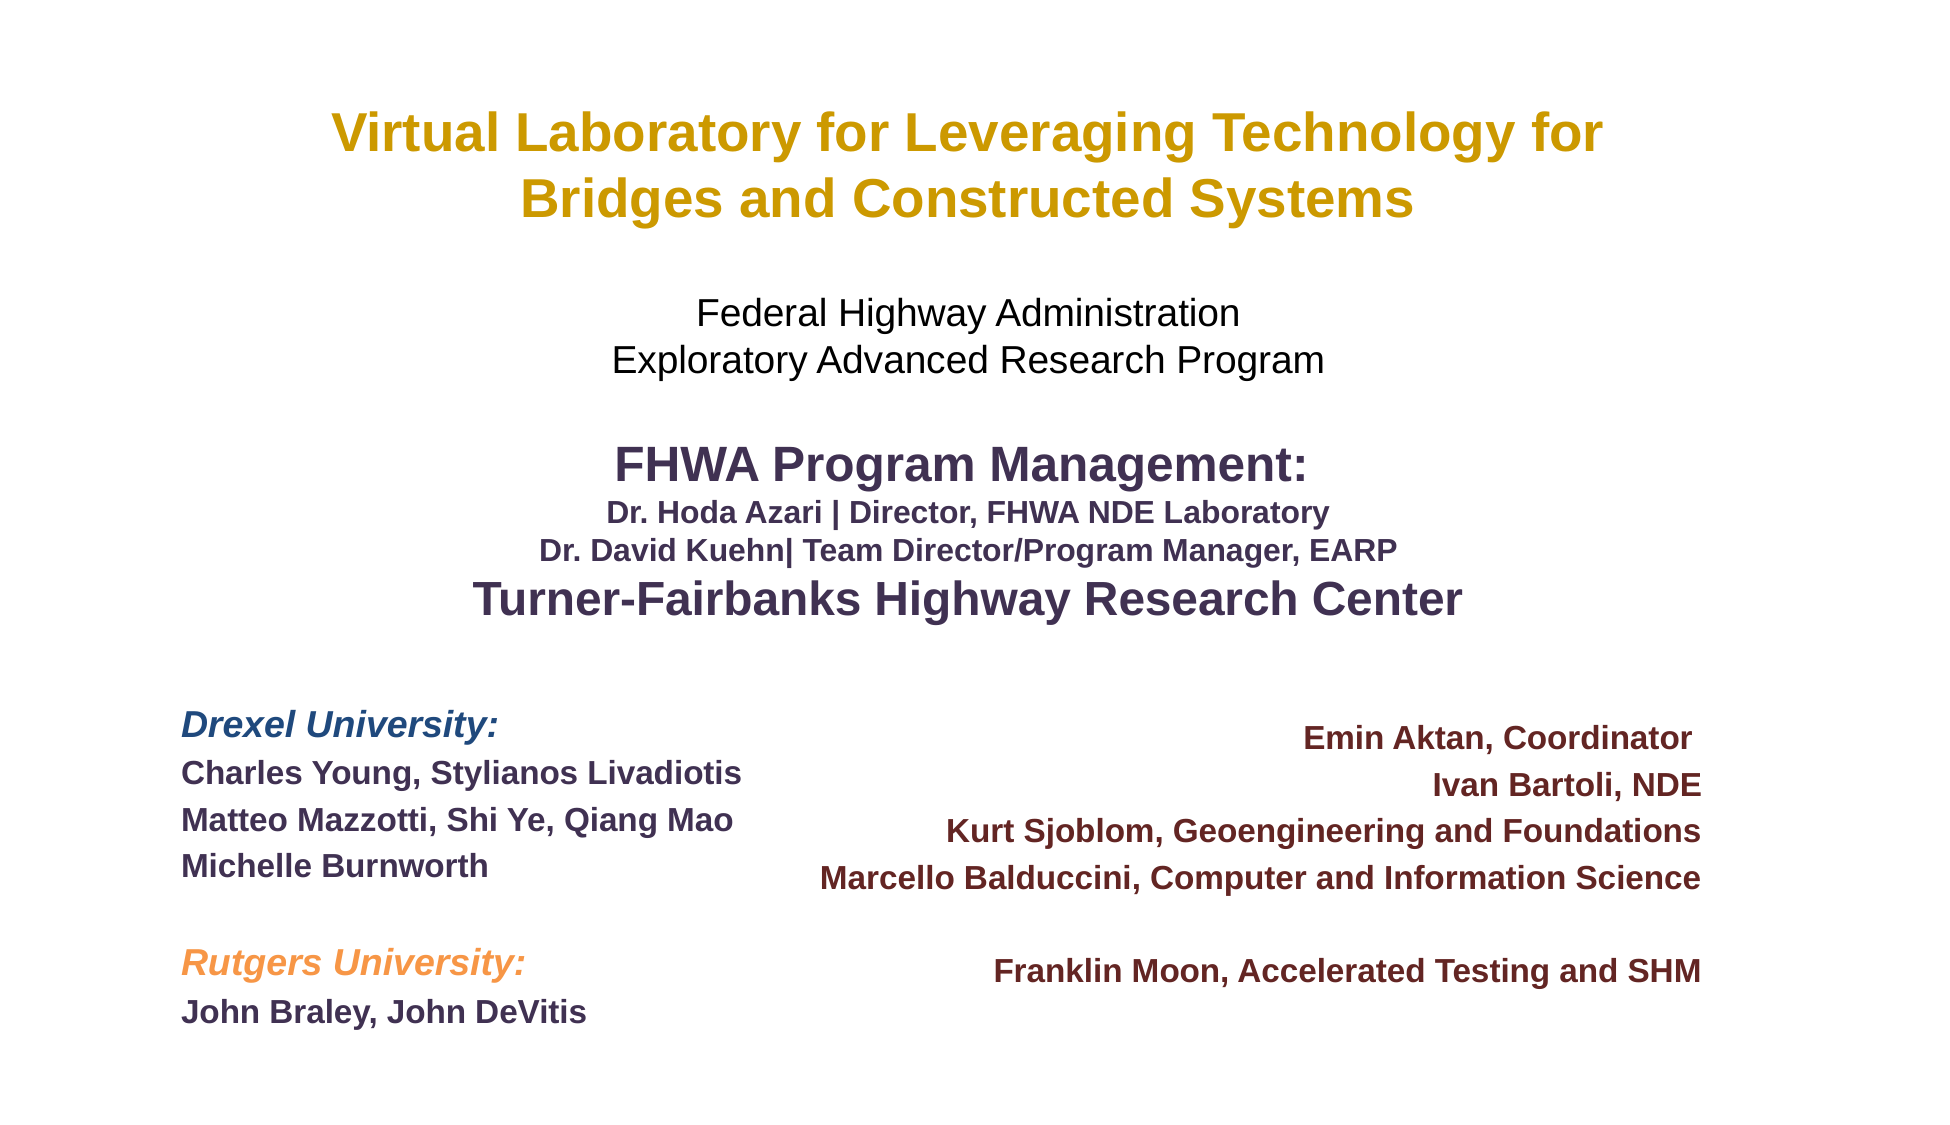

# Virtual Laboratory for Leveraging Technology for Bridges and Constructed Systems Federal Highway Administration Exploratory Advanced Research Program FHWA Program Management: Dr. Hoda Azari | Director, FHWA NDE Laboratory Dr. David Kuehn| Team Director/Program Manager, EARP Turner-Fairbanks Highway Research Center

Drexel University:
Charles Young, Stylianos Livadiotis
Matteo Mazzotti, Shi Ye, Qiang Mao
Michelle Burnworth

Rutgers University:
John Braley, John DeVitis

Emin Aktan, Coordinator
Ivan Bartoli, NDE
Kurt Sjoblom, Geoengineering and Foundations
Marcello Balduccini, Computer and Information Science

Franklin Moon, Accelerated Testing and SHM